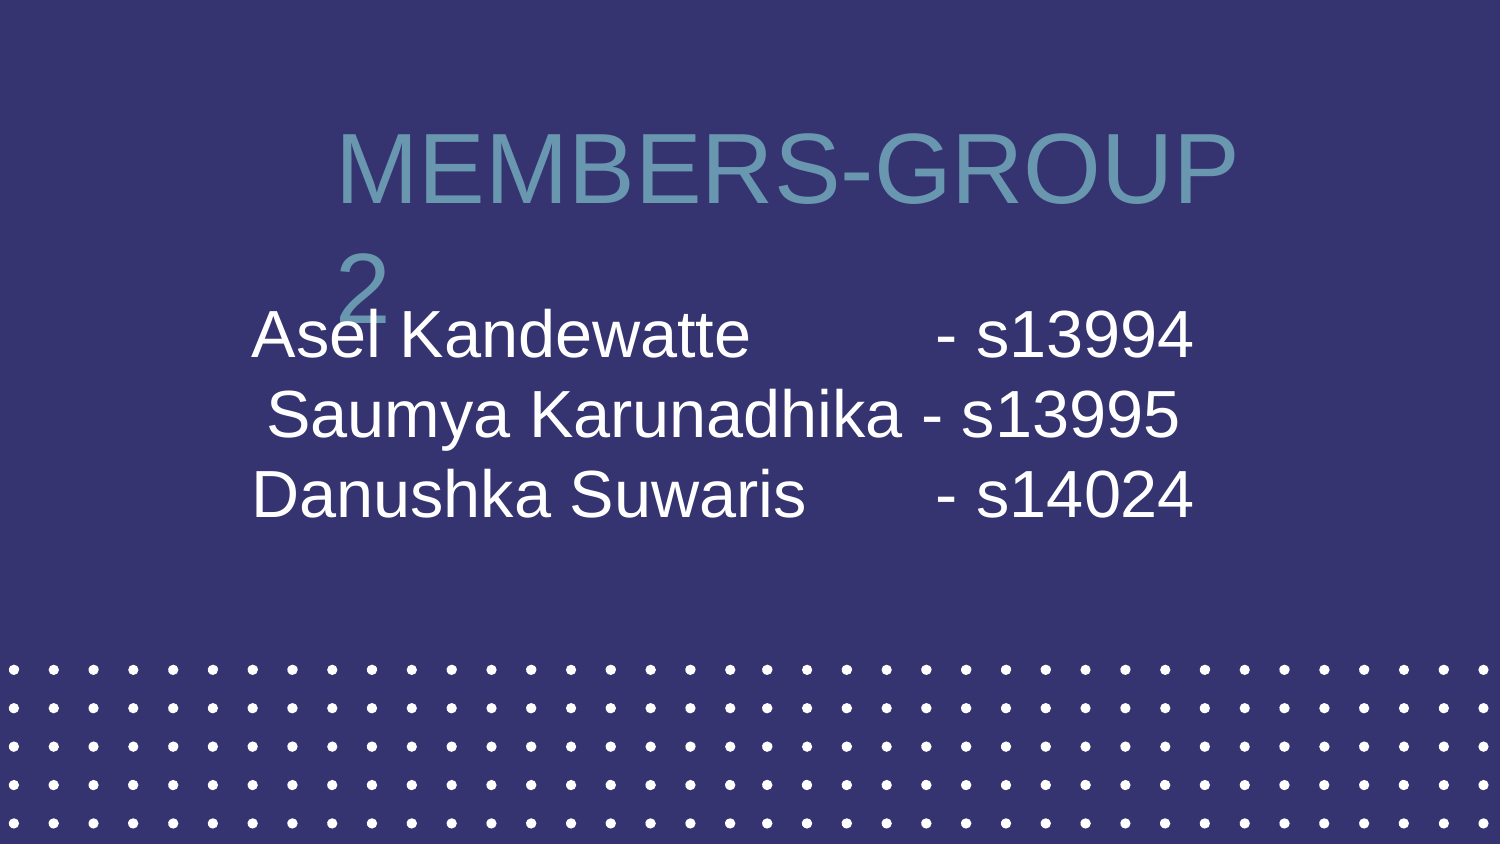

MEMBERS-GROUP 2
Asel Kandewatte          - s13994
Saumya Karunadhika - s13995
Danushka Suwaris       - s14024